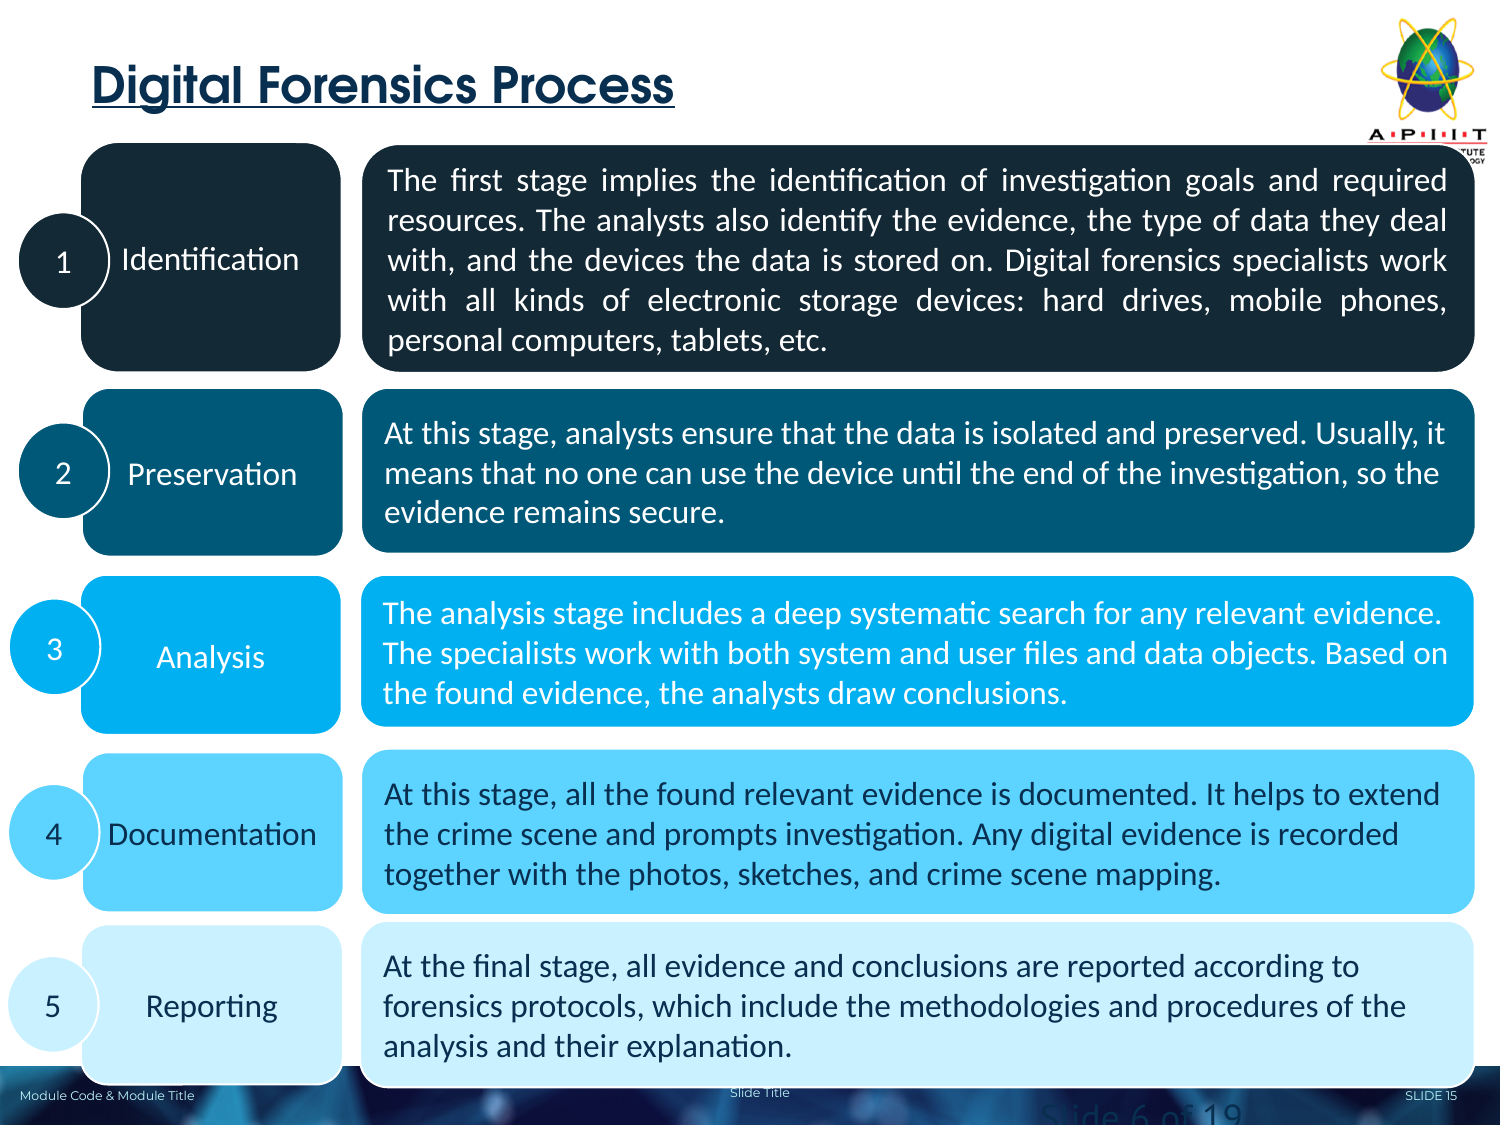

# Digital Forensics Process
Identification
The first stage implies the identification of investigation goals and required resources. The analysts also identify the evidence, the type of data they deal with, and the devices the data is stored on. Digital forensics specialists work with all kinds of electronic storage devices: hard drives, mobile phones, personal computers, tablets, etc.
1
Preservation
At this stage, analysts ensure that the data is isolated and preserved. Usually, it means that no one can use the device until the end of the investigation, so the evidence remains secure.
2
Analysis
The analysis stage includes a deep systematic search for any relevant evidence. The specialists work with both system and user files and data objects. Based on the found evidence, the analysts draw conclusions.
3
At this stage, all the found relevant evidence is documented. It helps to extend the crime scene and prompts investigation. Any digital evidence is recorded together with the photos, sketches, and crime scene mapping.
Documentation
4
At the final stage, all evidence and conclusions are reported according to forensics protocols, which include the methodologies and procedures of the analysis and their explanation.
Reporting
5
Slide 6 of 19